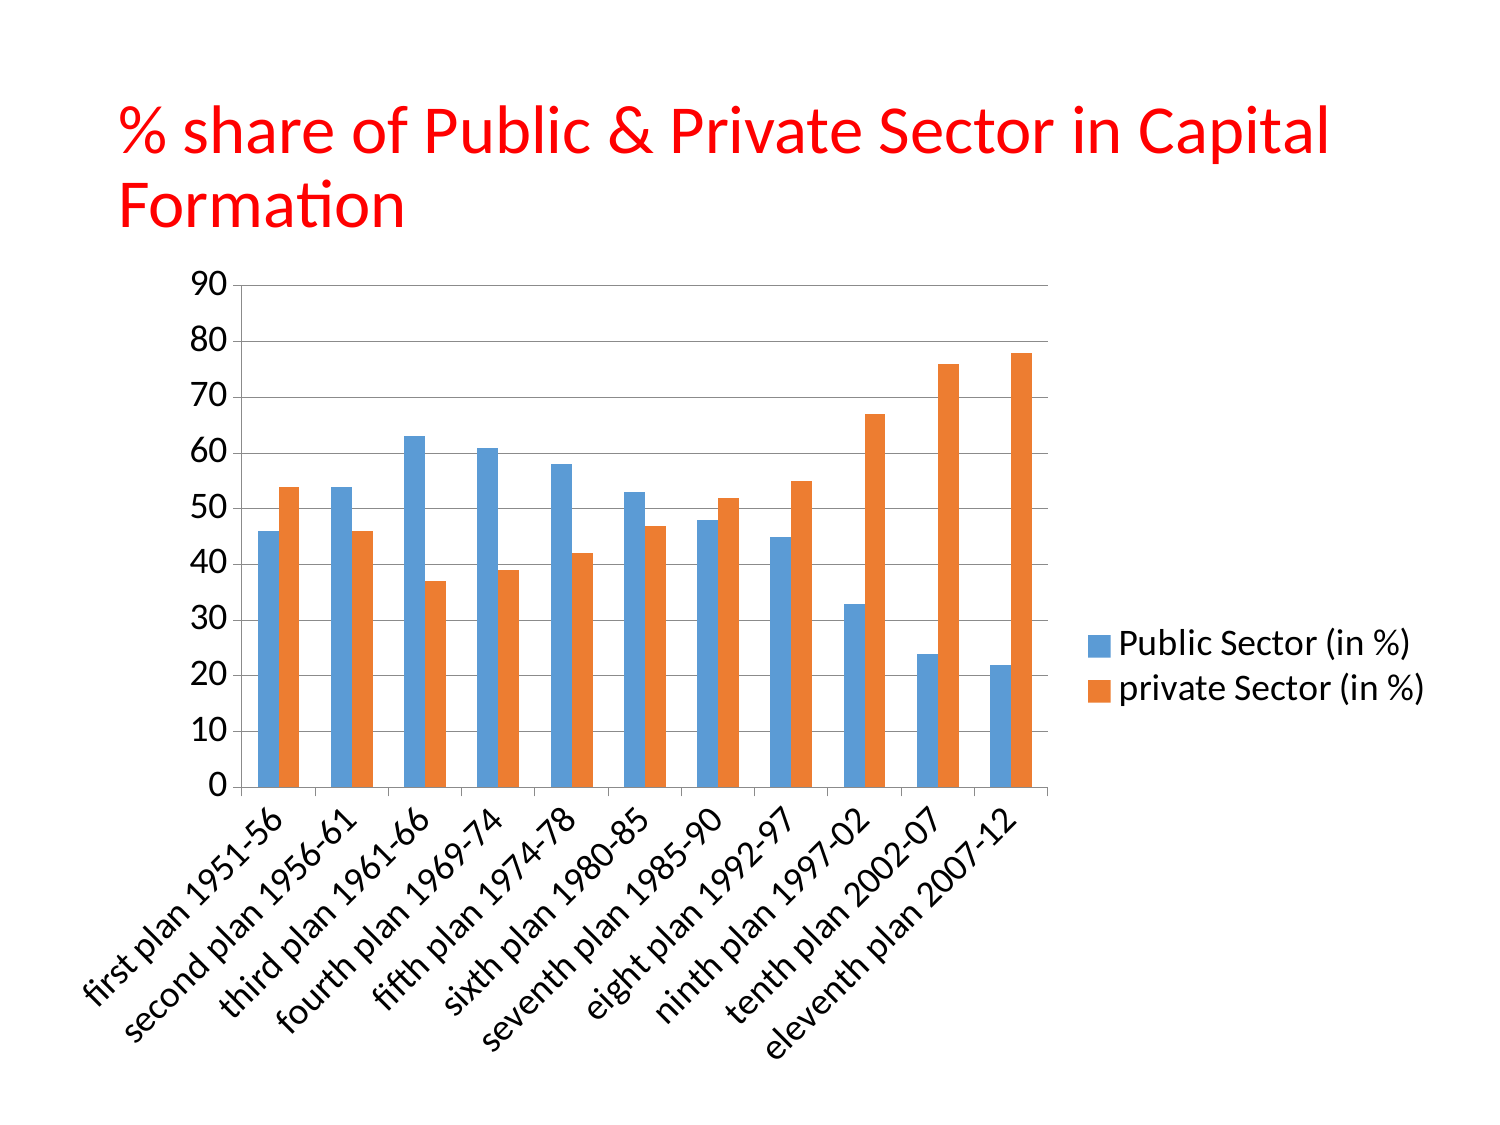

# % share of Public & Private Sector in Capital Formation

### Chart

| Category | Public Sector (in %) | private Sector (in %) |
|---|---|---|
| first plan 1951-56 | 46.0 | 54.0 |
| second plan 1956-61 | 54.0 | 46.0 |
| third plan 1961-66 | 63.0 | 37.0 |
| fourth plan 1969-74 | 61.0 | 39.0 |
| fifth plan 1974-78 | 58.0 | 42.0 |
| sixth plan 1980-85 | 53.0 | 47.0 |
| seventh plan 1985-90 | 48.0 | 52.0 |
| eight plan 1992-97 | 45.0 | 55.0 |
| ninth plan 1997-02 | 33.0 | 67.0 |
| tenth plan 2002-07 | 24.0 | 76.0 |
| eleventh plan 2007-12 | 22.0 | 78.0 |